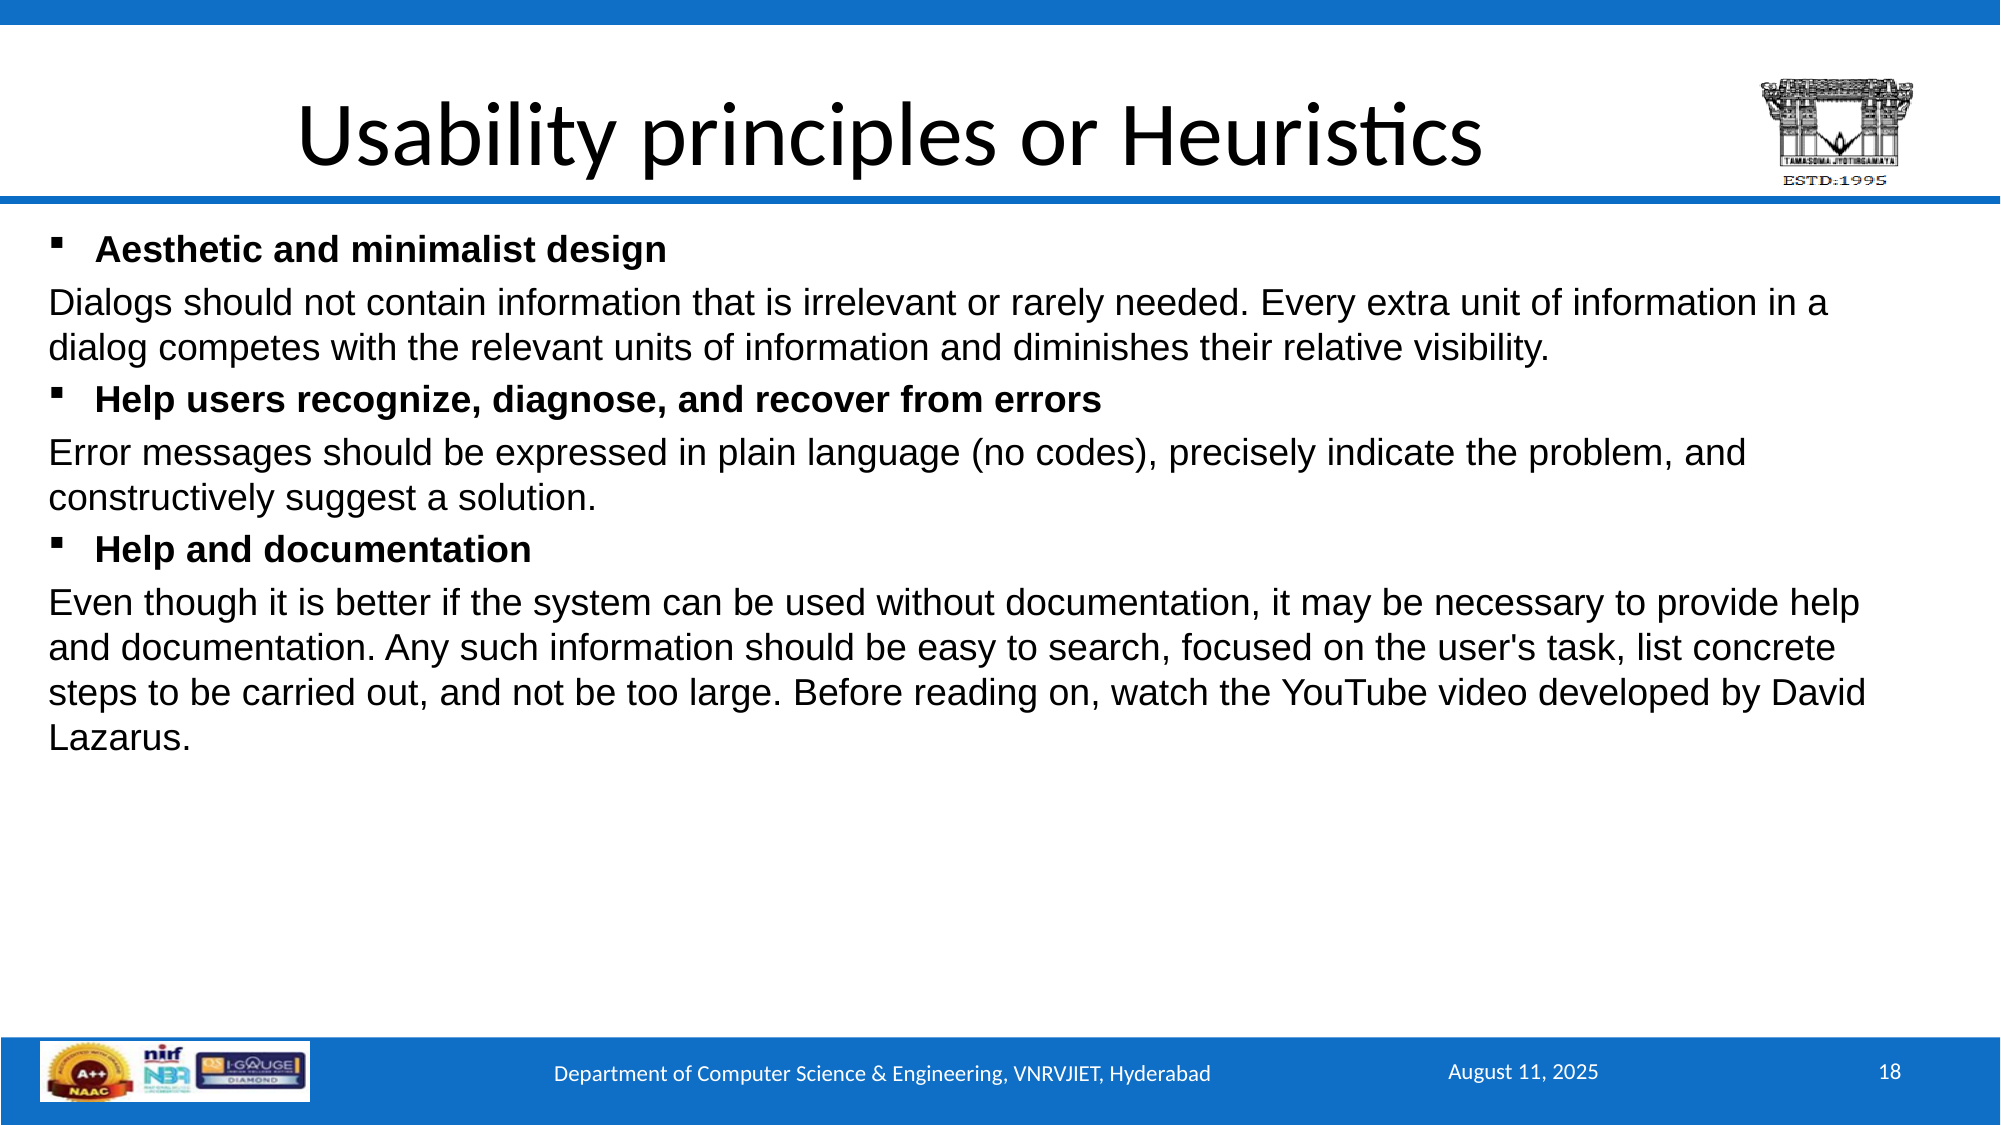

# Usability principles or Heuristics
Aesthetic and minimalist design
Dialogs should not contain information that is irrelevant or rarely needed. Every extra unit of information in a dialog competes with the relevant units of information and diminishes their relative visibility.
Help users recognize, diagnose, and recover from errors
Error messages should be expressed in plain language (no codes), precisely indicate the problem, and constructively suggest a solution.
Help and documentation
Even though it is better if the system can be used without documentation, it may be necessary to provide help and documentation. Any such information should be easy to search, focused on the user's task, list concrete steps to be carried out, and not be too large. Before reading on, watch the YouTube video developed by David Lazarus.
August 11, 2025
18
Department of Computer Science & Engineering, VNRVJIET, Hyderabad